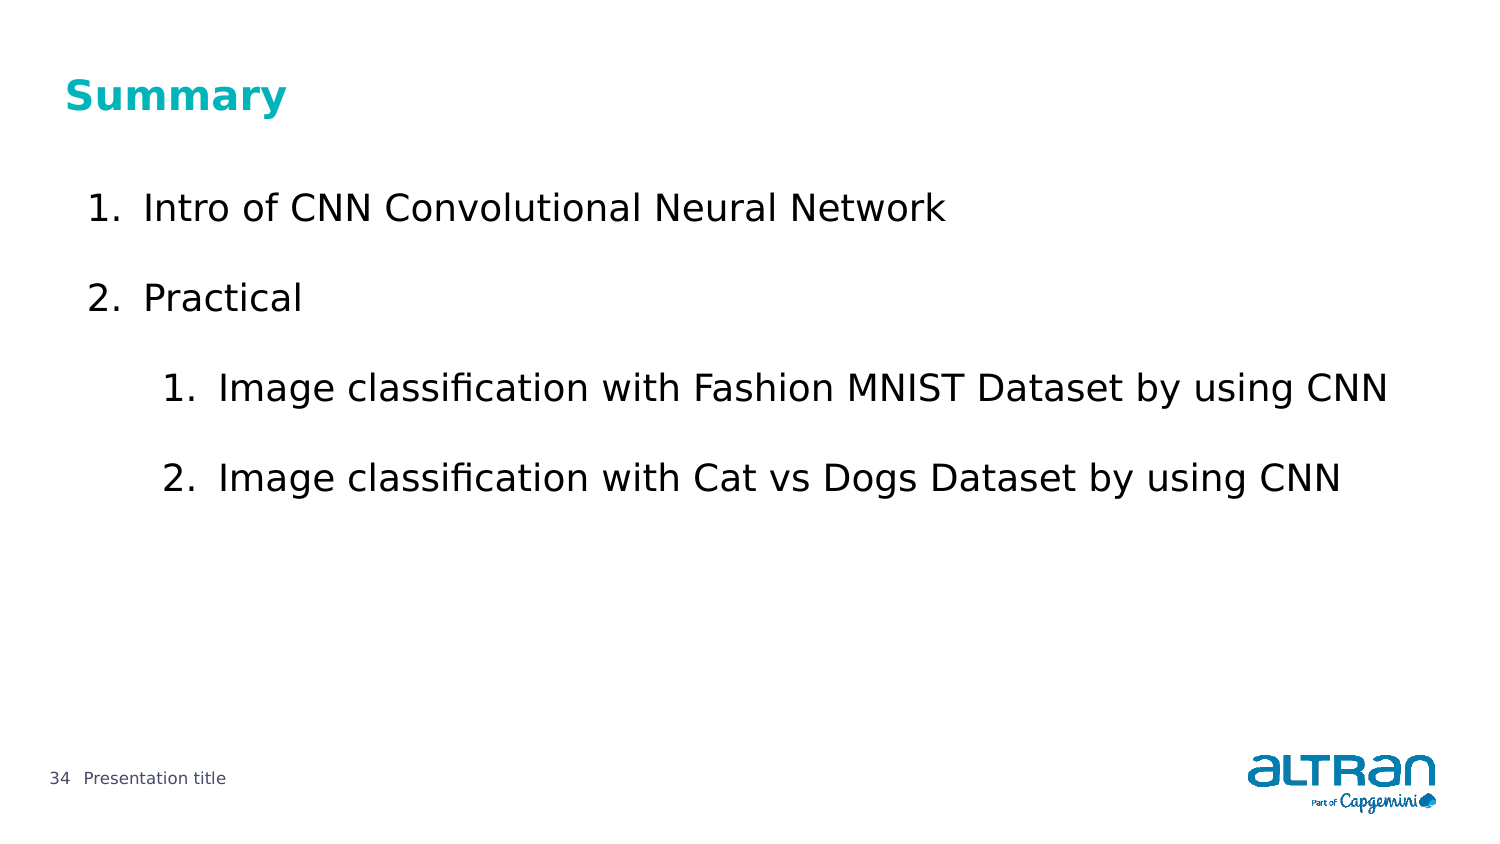

Summary
Intro of CNN Convolutional Neural Network

Practical

Image classification with Fashion MNIST Dataset by using CNN

Image classification with Cat vs Dogs Dataset by using CNN
34
Presentation title
Date